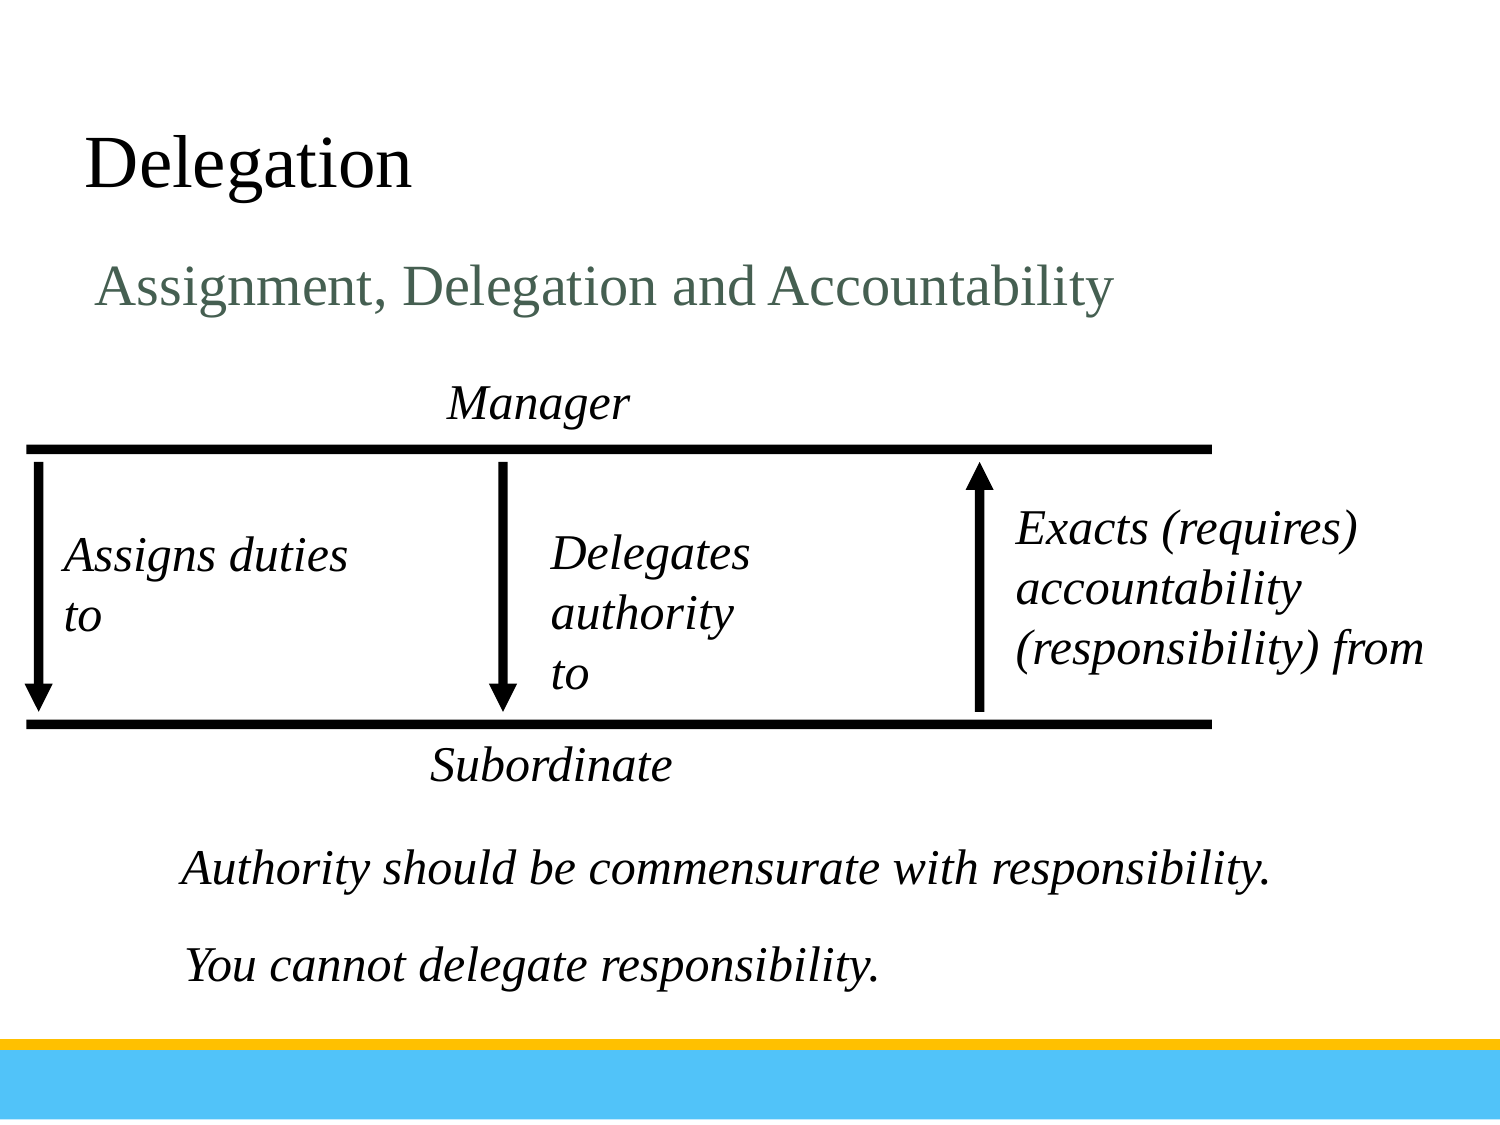

Delegation
Assignment, Delegation and Accountability
Manager

Exacts (requires)
accountability
(responsibility) from
Delegates
authority
to
Assigns duties
to

Subordinate
Authority should be commensurate with responsibility.
You cannot delegate responsibility.